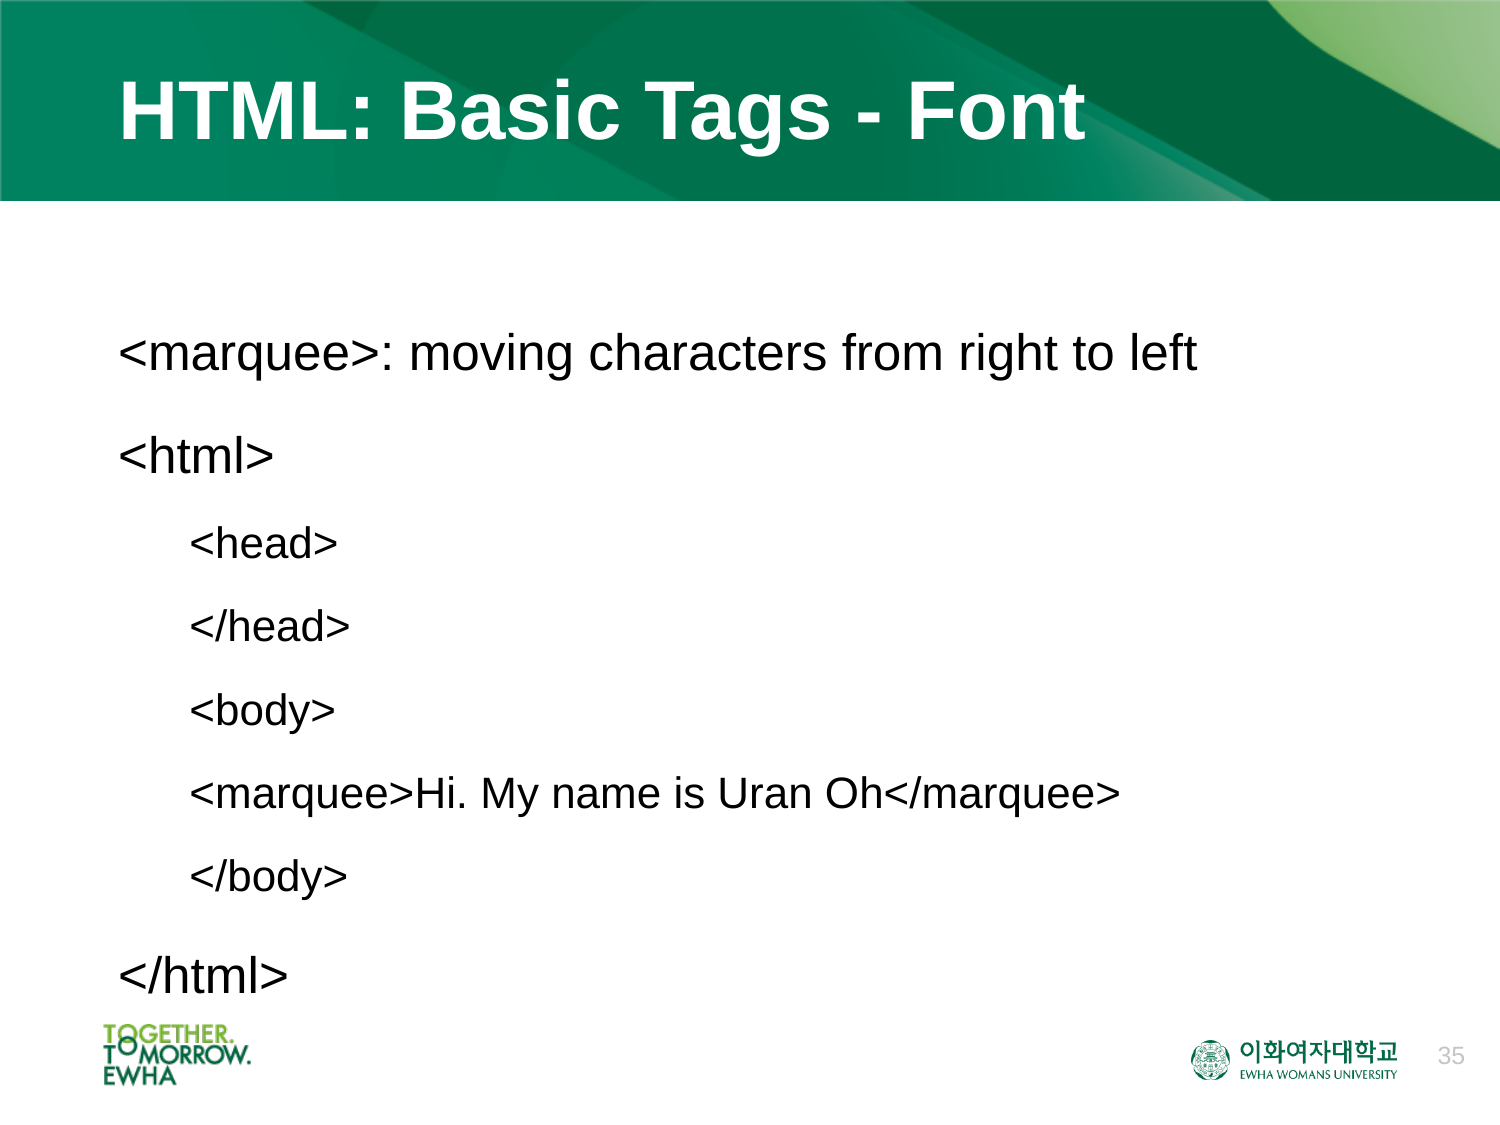

# HTML: Basic Tags - Font
<marquee>: moving characters from right to left
<html>
<head>
</head>
<body>
	<marquee>Hi. My name is Uran Oh</marquee>
</body>
</html>
35